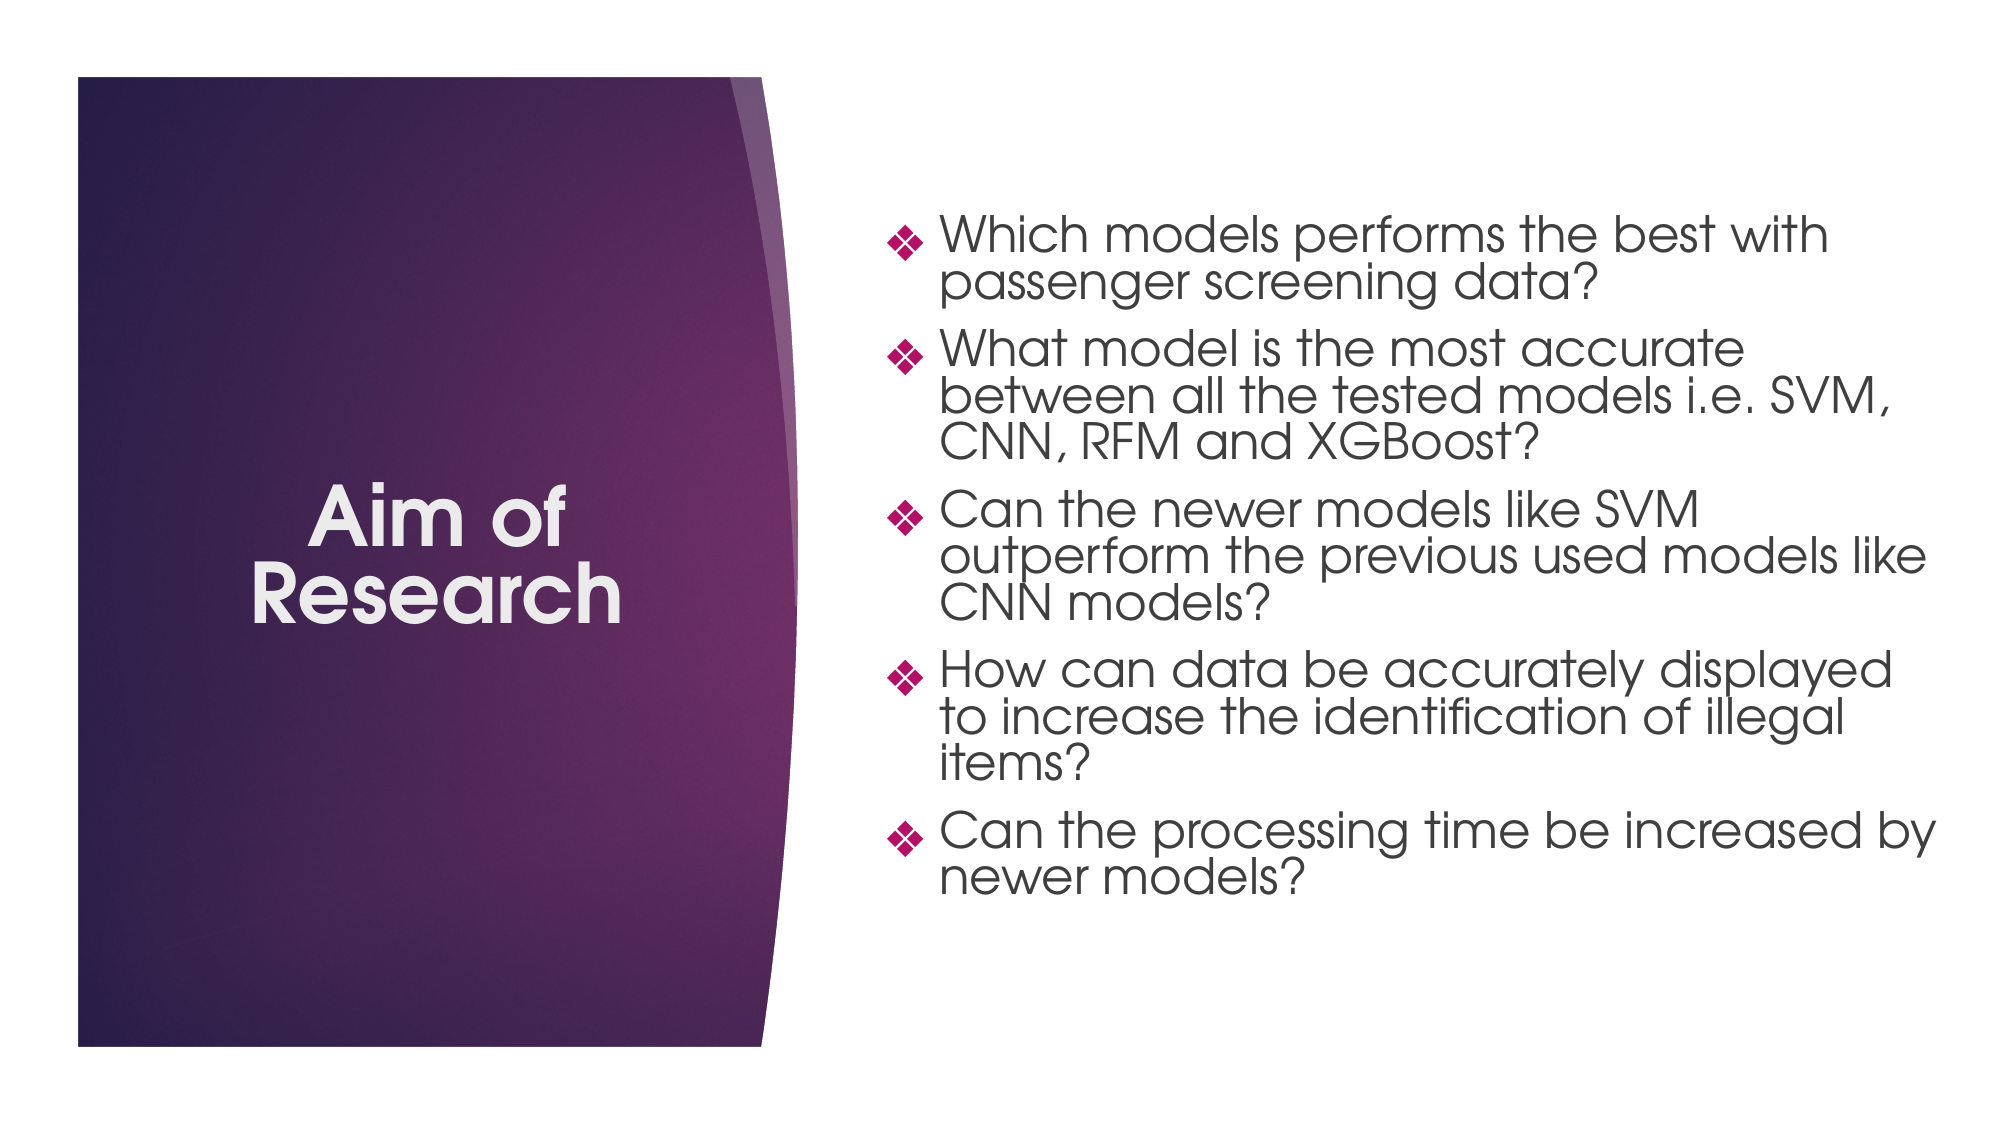

Which models performs the best with passenger screening data?
What model is the most accurate between all the tested models i.e. SVM, CNN, RFM and XGBoost?
Can the newer models like SVM outperform the previous used models like CNN models?
How can data be accurately displayed to increase the identification of illegal items?
Can the processing time be increased by newer models?
# Aim of Research